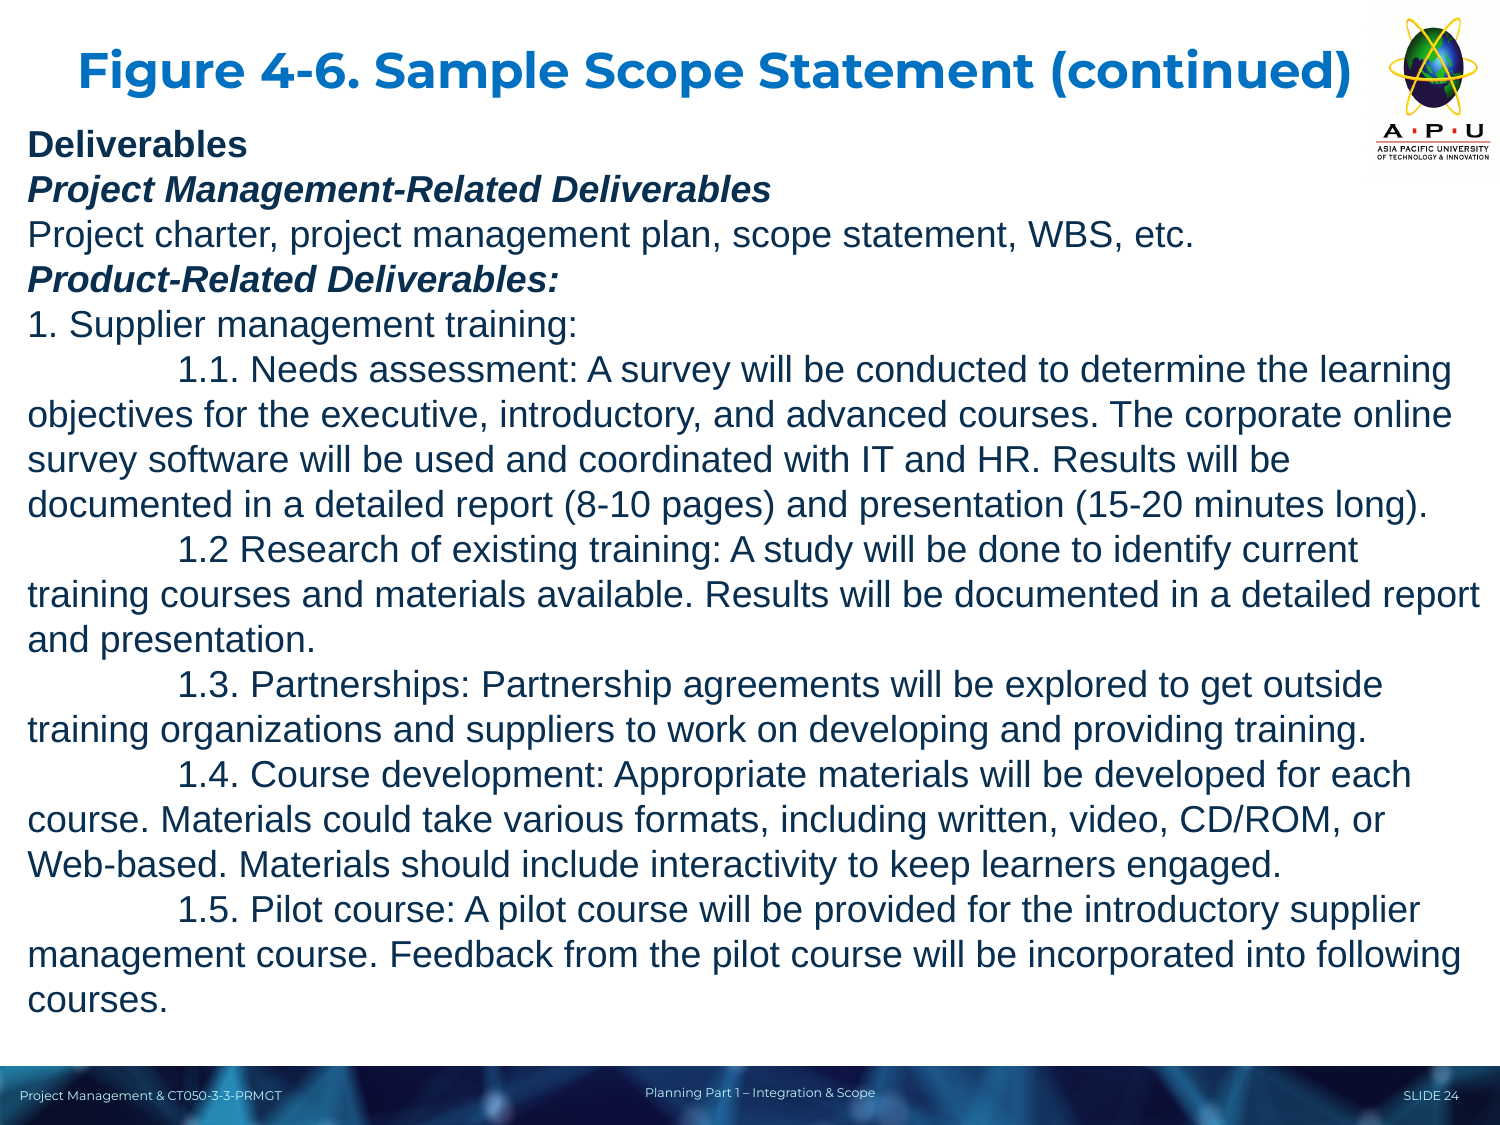

# Figure 4-6. Sample Scope Statement (continued)
Deliverables
Project Management-Related Deliverables
Project charter, project management plan, scope statement, WBS, etc.
Product-Related Deliverables:
1. Supplier management training:
	1.1. Needs assessment: A survey will be conducted to determine the learning objectives for the executive, introductory, and advanced courses. The corporate online survey software will be used and coordinated with IT and HR. Results will be documented in a detailed report (8-10 pages) and presentation (15-20 minutes long).
	1.2 Research of existing training: A study will be done to identify current training courses and materials available. Results will be documented in a detailed report and presentation.
	1.3. Partnerships: Partnership agreements will be explored to get outside training organizations and suppliers to work on developing and providing training.
	1.4. Course development: Appropriate materials will be developed for each course. Materials could take various formats, including written, video, CD/ROM, or Web-based. Materials should include interactivity to keep learners engaged.
	1.5. Pilot course: A pilot course will be provided for the introductory supplier management course. Feedback from the pilot course will be incorporated into following courses.